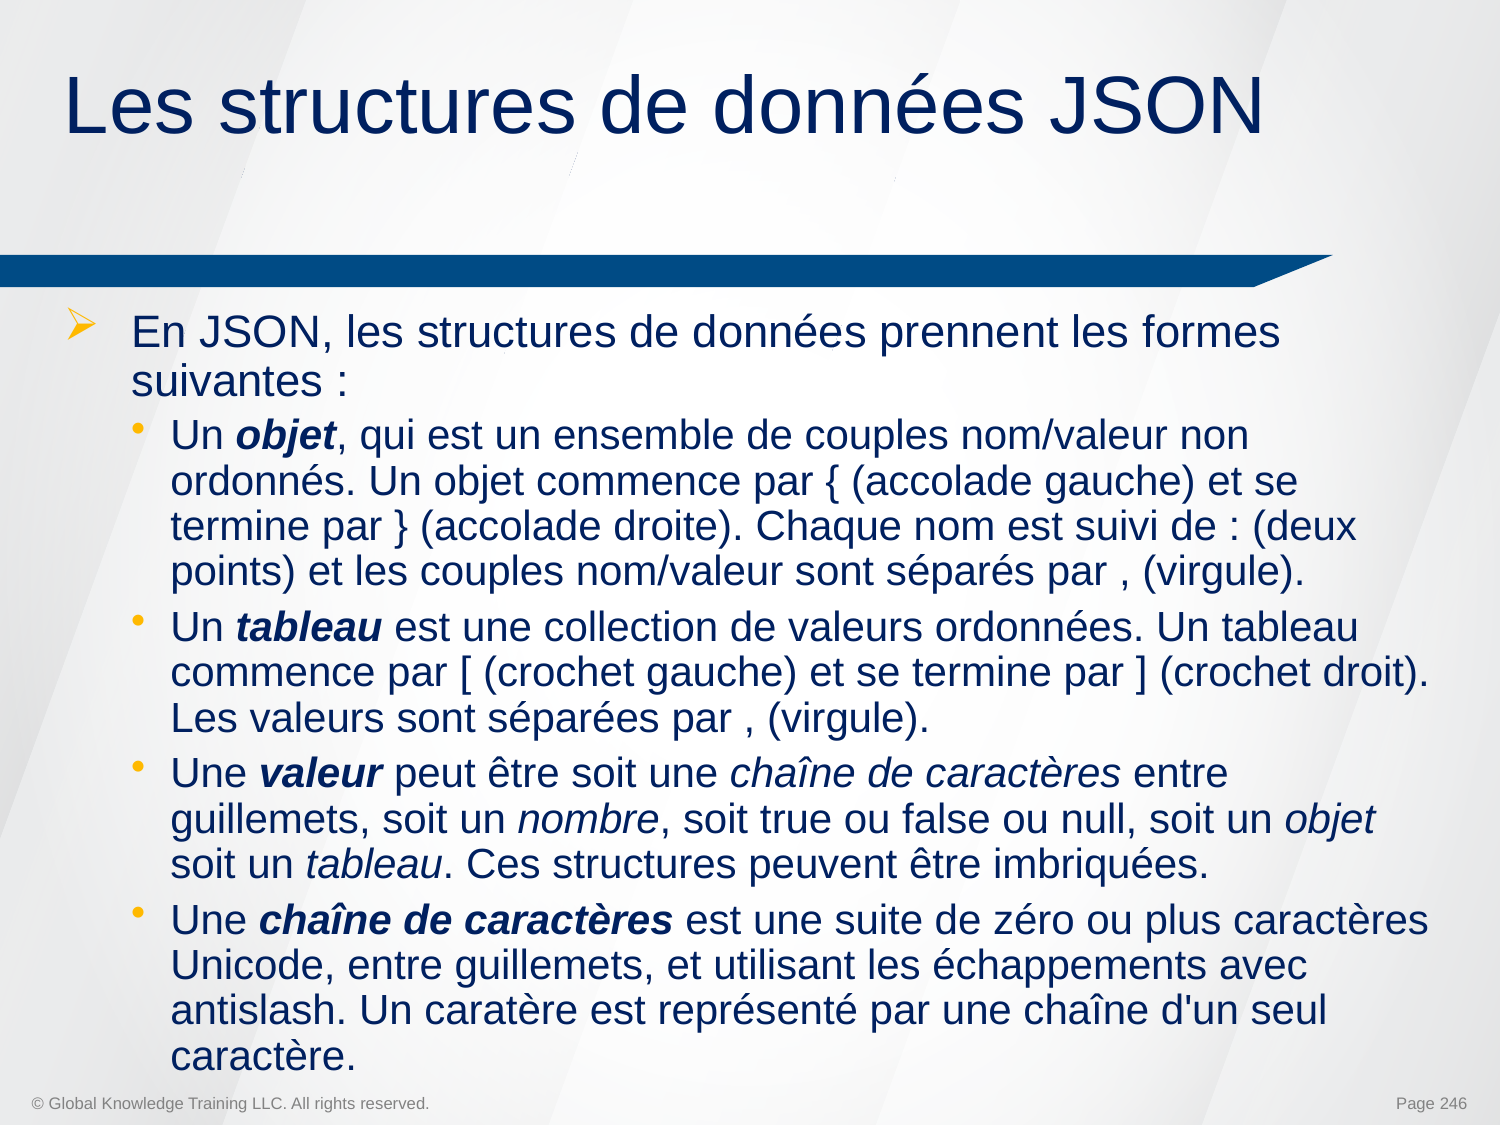

# Les structures de données JSON
En JSON, les structures de données prennent les formes suivantes :
Un objet, qui est un ensemble de couples nom/valeur non ordonnés. Un objet commence par { (accolade gauche) et se termine par } (accolade droite). Chaque nom est suivi de : (deux points) et les couples nom/valeur sont séparés par , (virgule).
Un tableau est une collection de valeurs ordonnées. Un tableau commence par [ (crochet gauche) et se termine par ] (crochet droit). Les valeurs sont séparées par , (virgule).
Une valeur peut être soit une chaîne de caractères entre guillemets, soit un nombre, soit true ou false ou null, soit un objet soit un tableau. Ces structures peuvent être imbriquées.
Une chaîne de caractères est une suite de zéro ou plus caractères Unicode, entre guillemets, et utilisant les échappements avec antislash. Un caratère est représenté par une chaîne d'un seul caractère.